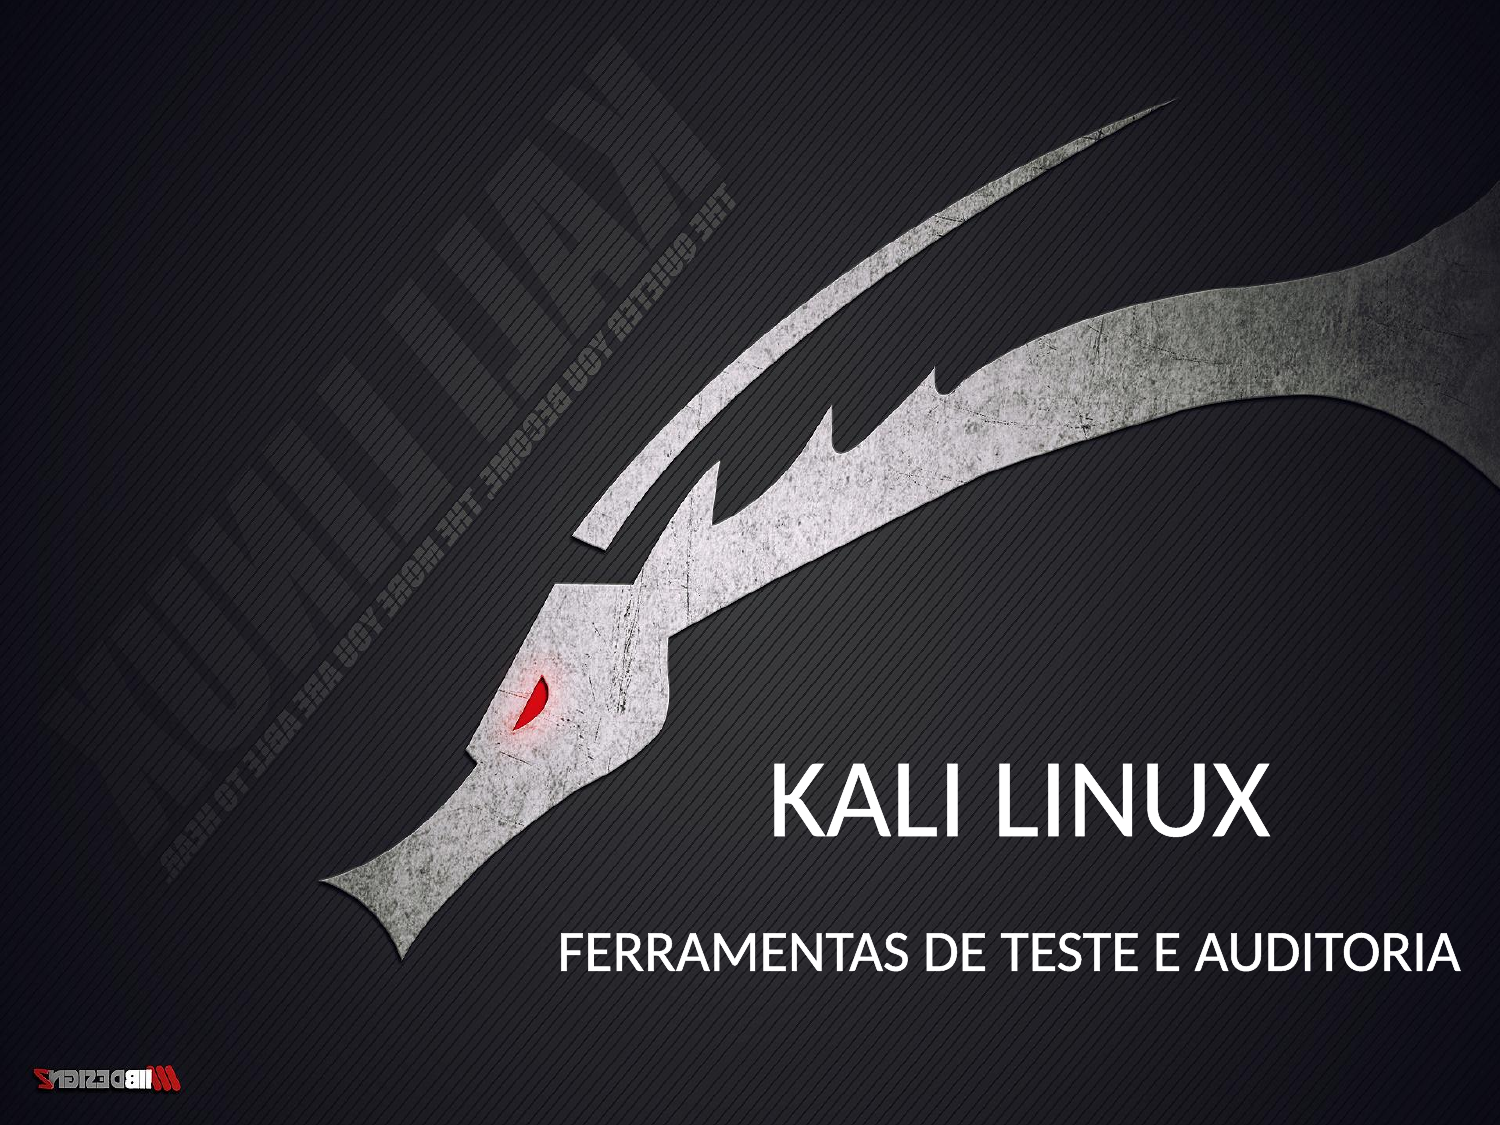

KALI LINUX
FERRAMENTAS DE TESTE E AUDITORIA